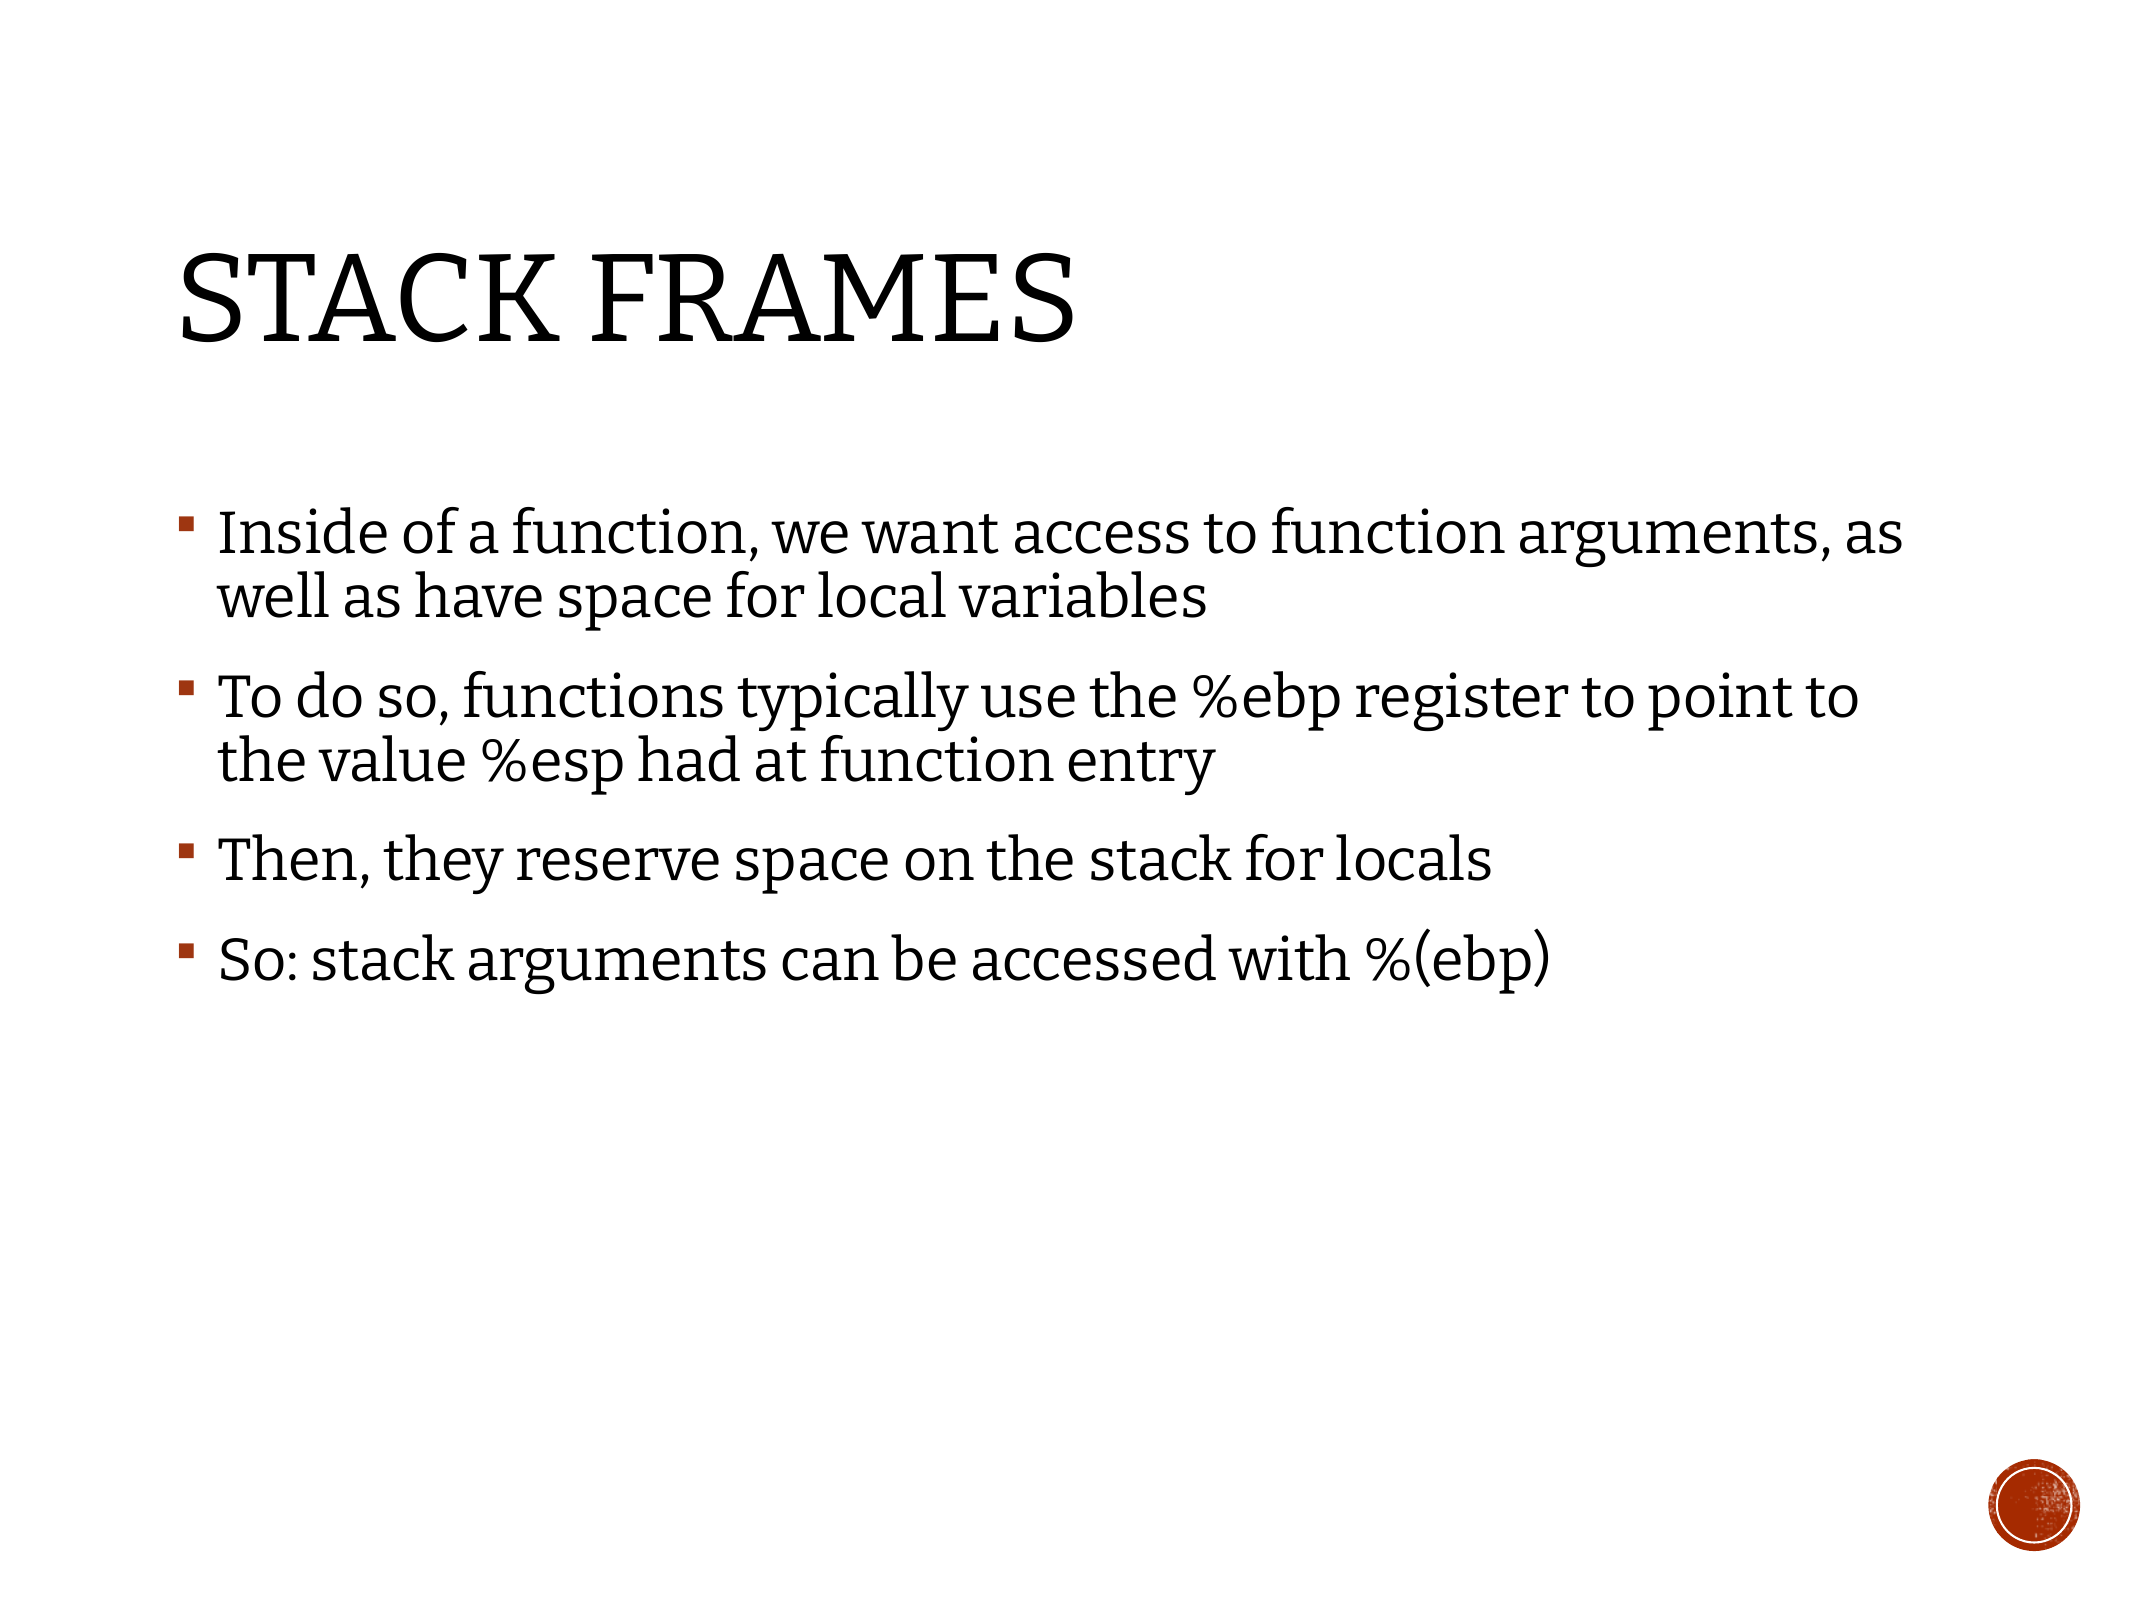

# Stack Frames
Inside of a function, we want access to function arguments, as well as have space for local variables
To do so, functions typically use the %ebp register to point to the value %esp had at function entry
Then, they reserve space on the stack for locals
So: stack arguments can be accessed with %(ebp)